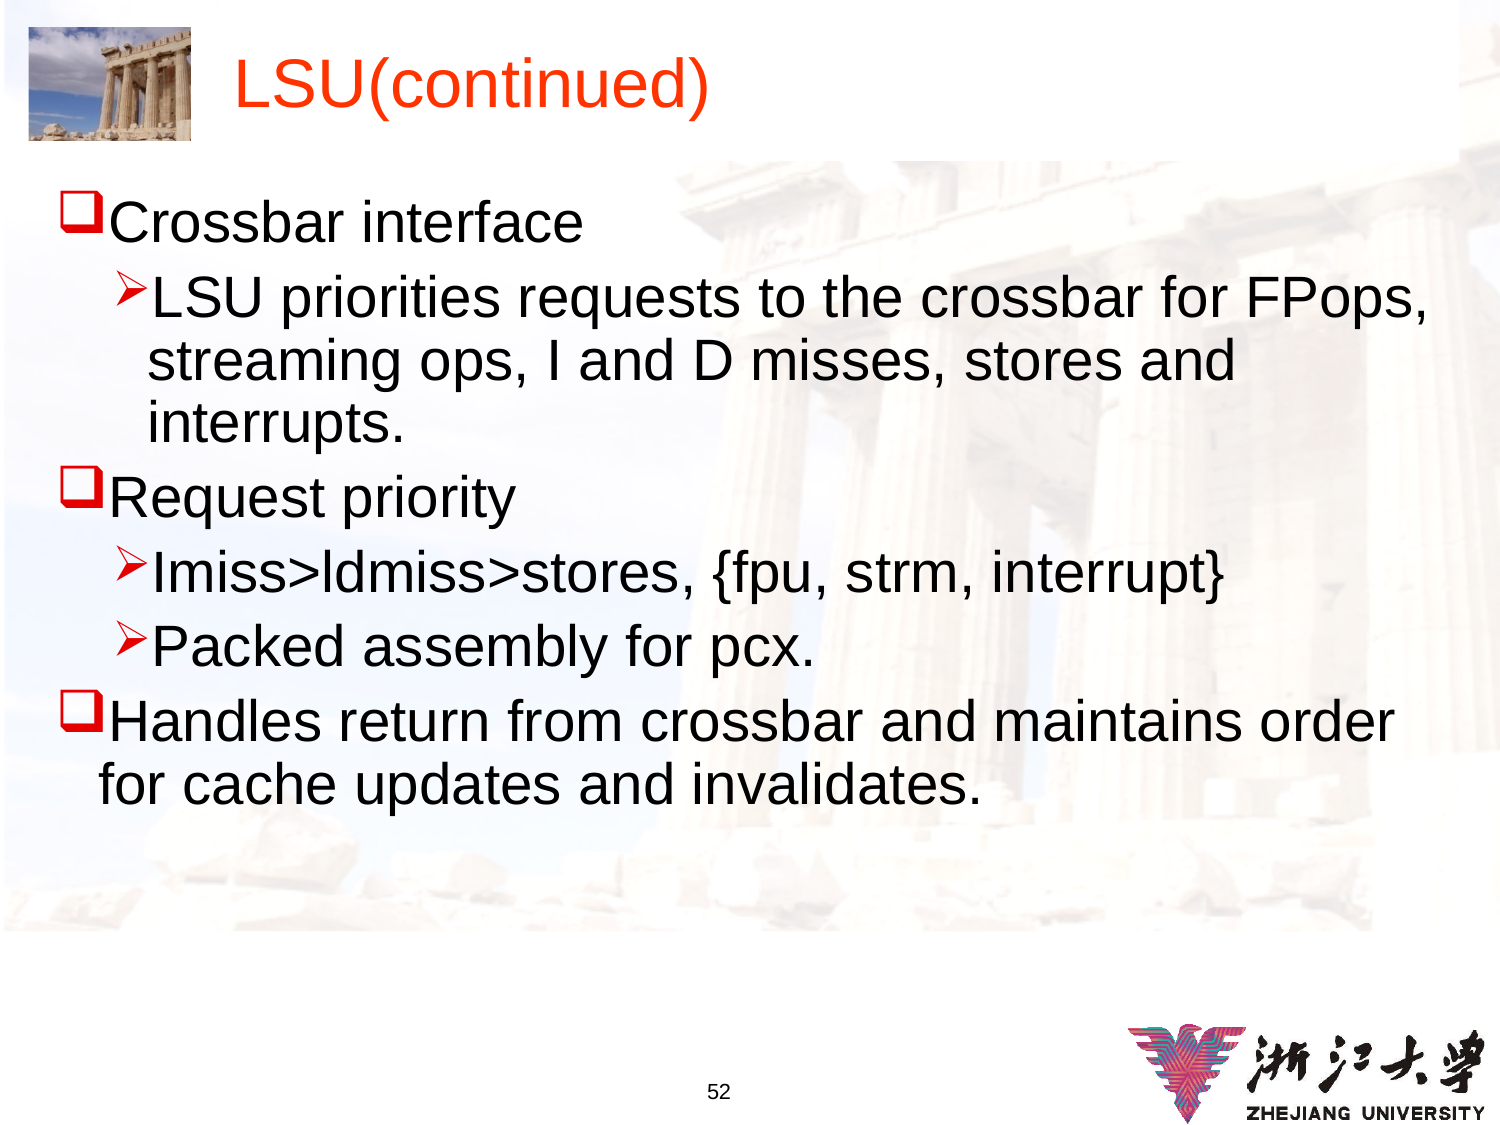

# LSU(continued)
Crossbar interface
LSU priorities requests to the crossbar for FPops, streaming ops, I and D misses, stores and interrupts.
Request priority
Imiss>ldmiss>stores, {fpu, strm, interrupt}
Packed assembly for pcx.
Handles return from crossbar and maintains order for cache updates and invalidates.